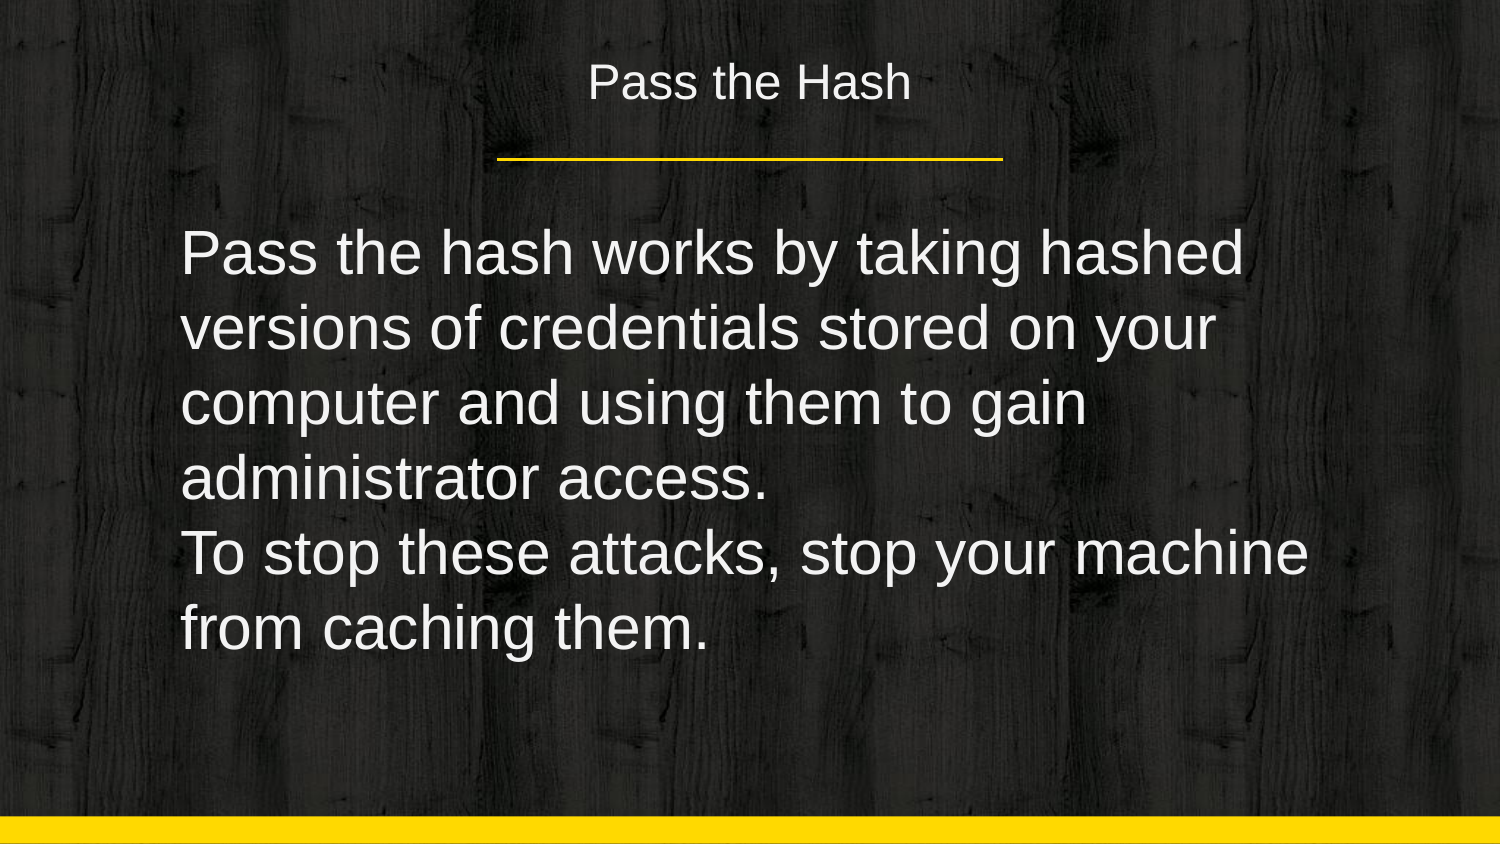

# Pass the Hash
Pass the hash works by taking hashed versions of credentials stored on your computer and using them to gain administrator access.
To stop these attacks, stop your machine from caching them.